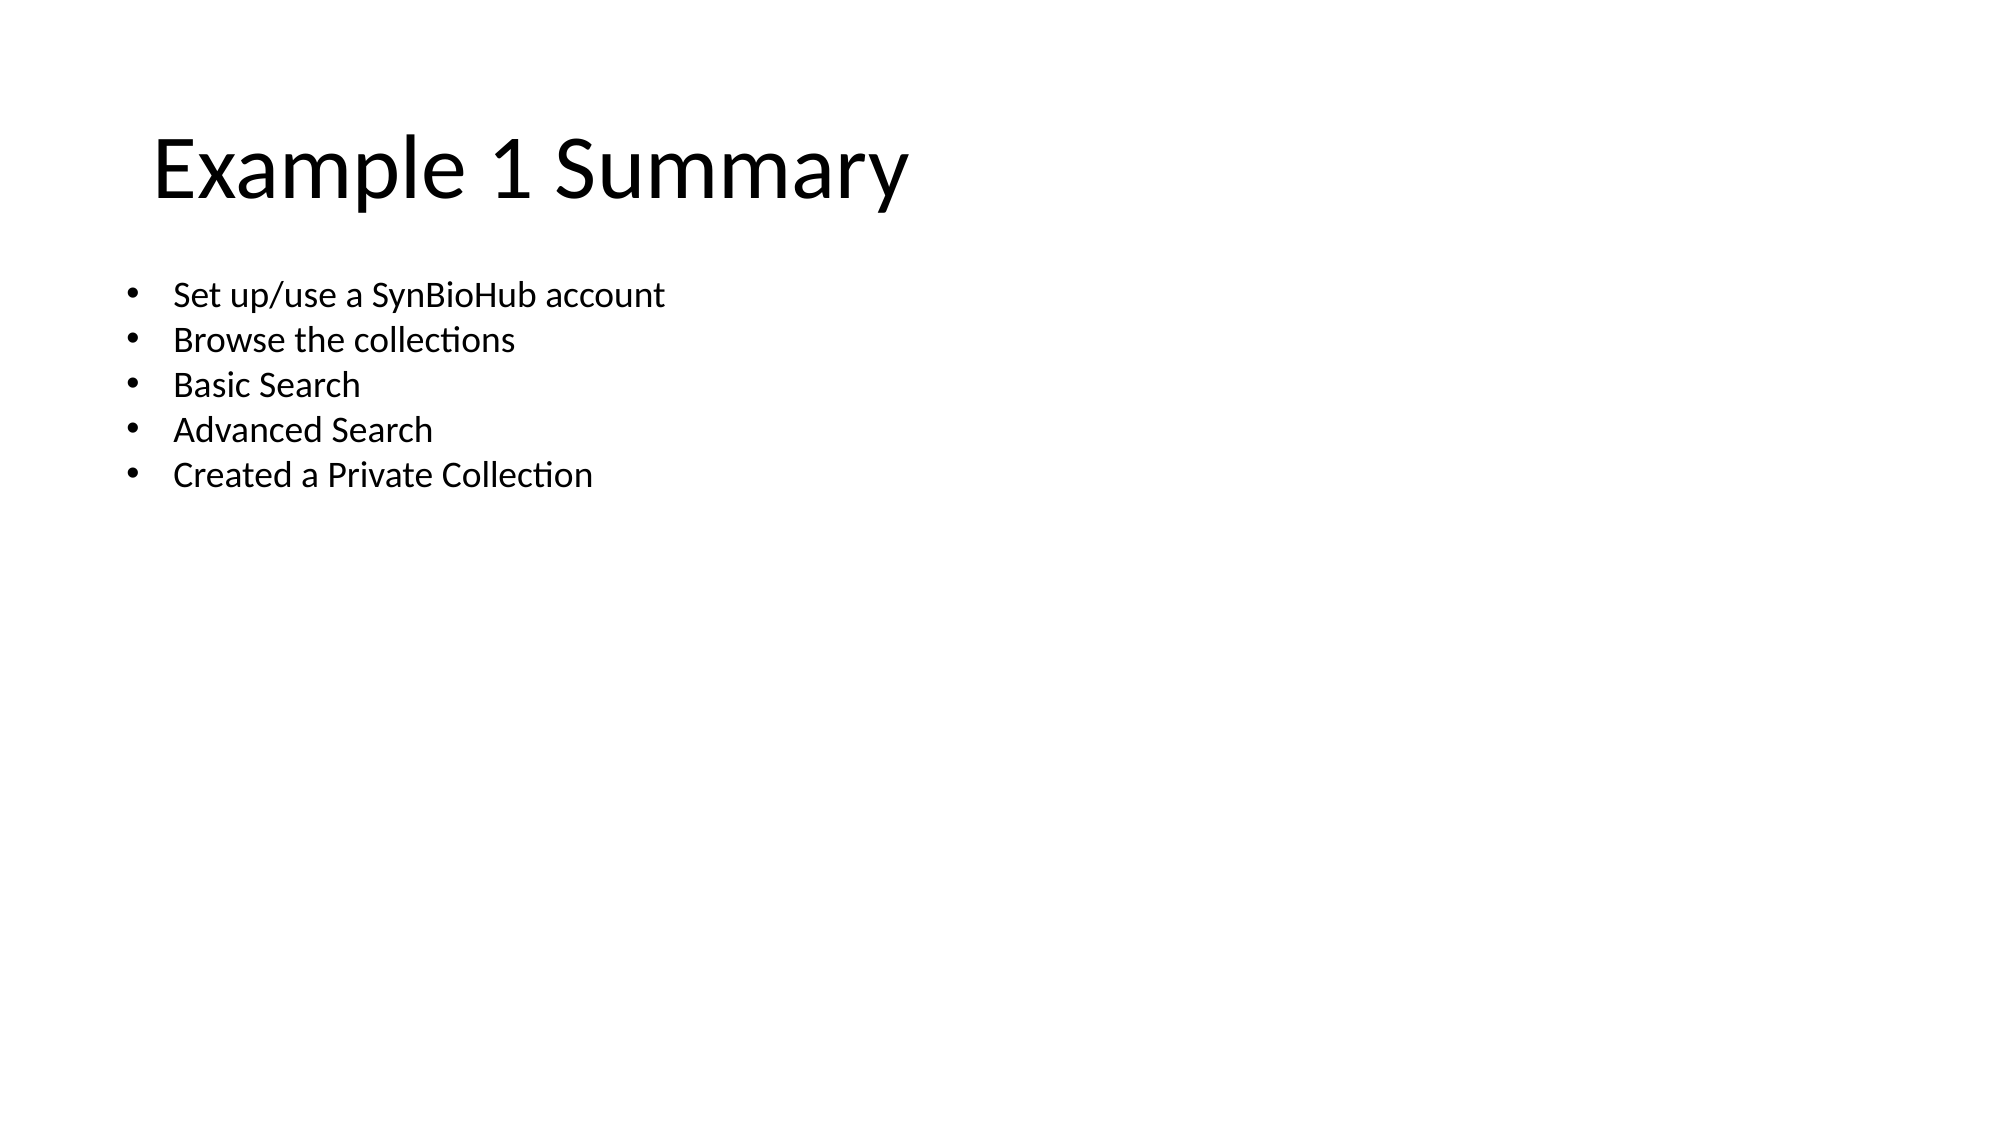

# Example 1 Summary
Set up/use a SynBioHub account
Browse the collections
Basic Search
Advanced Search
Created a Private Collection